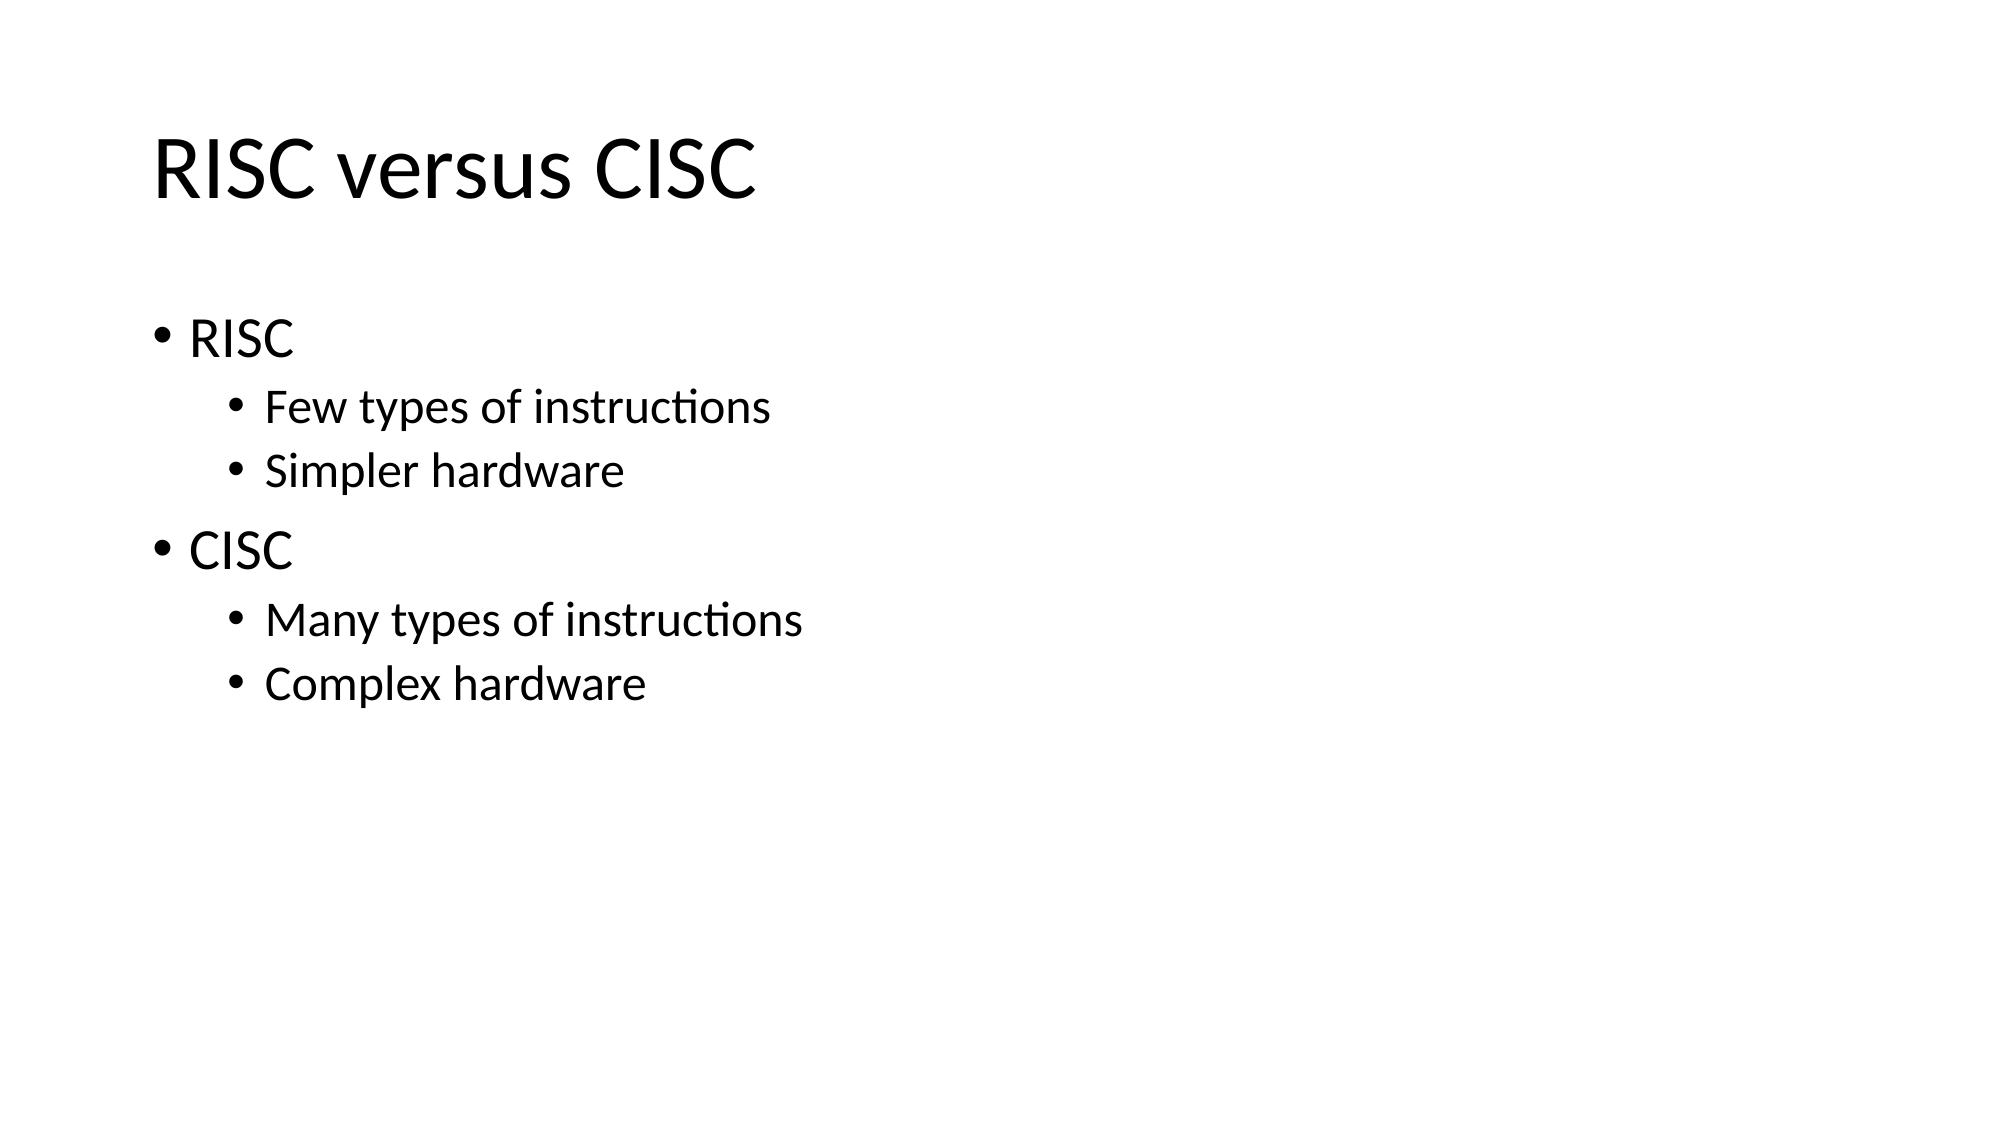

# RISC versus CISC
RISC
Few types of instructions
Simpler hardware
CISC
Many types of instructions
Complex hardware